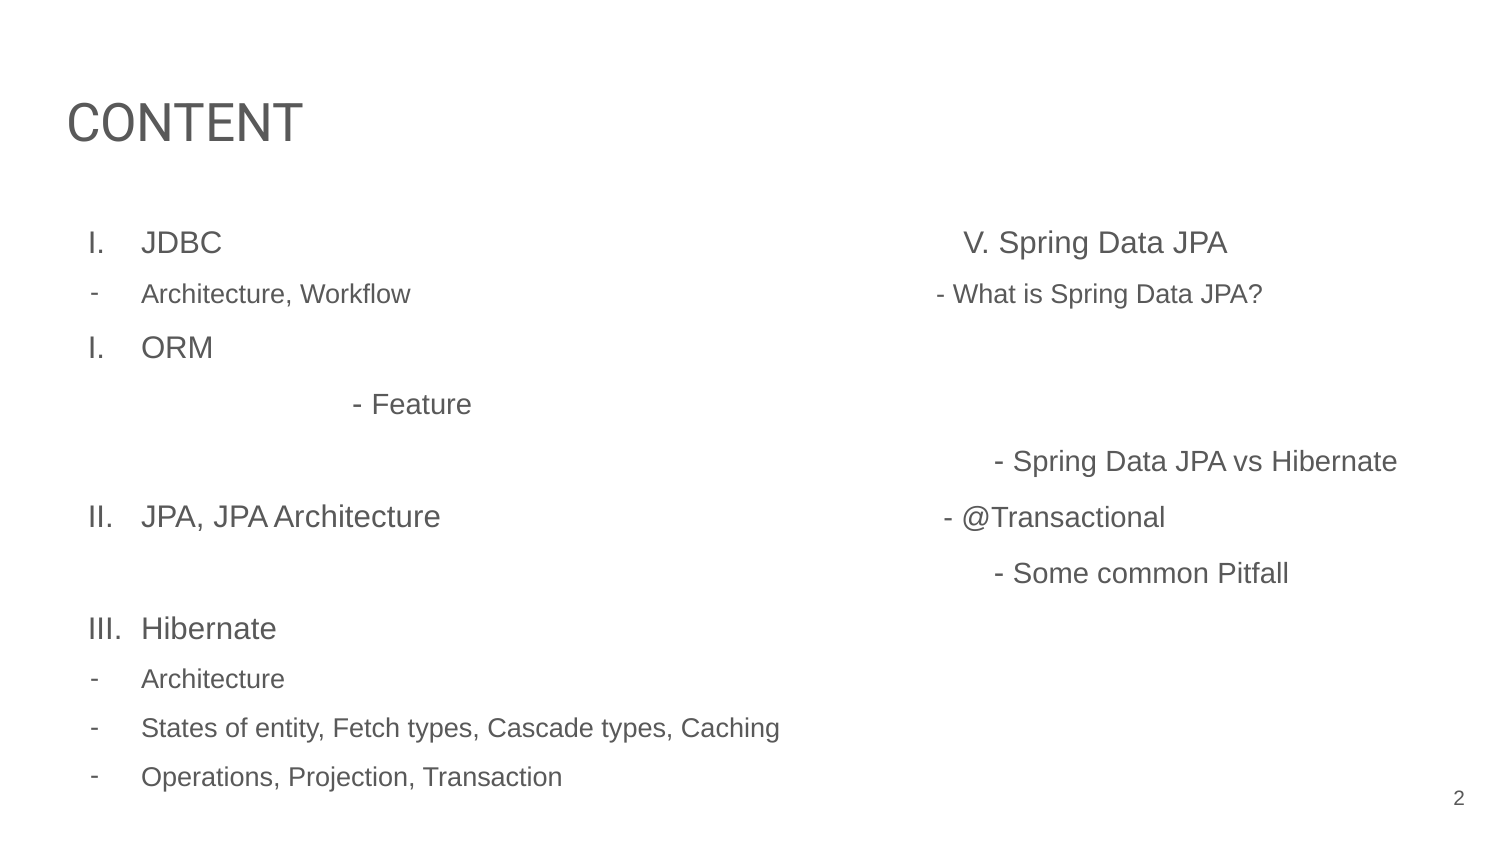

# CONTENT
JDBC                                                                                     V. Spring Data JPA
Architecture, Workflow                                                                      - What is Spring Data JPA?
ORM									       - Feature
                                                                                                          - Spring Data JPA vs Hibernate
JPA, JPA Architecture                                                          - @Transactional
                                                                                                          - Some common Pitfall
Hibernate
Architecture
States of entity, Fetch types, Cascade types, Caching
Operations, Projection, Transaction
2